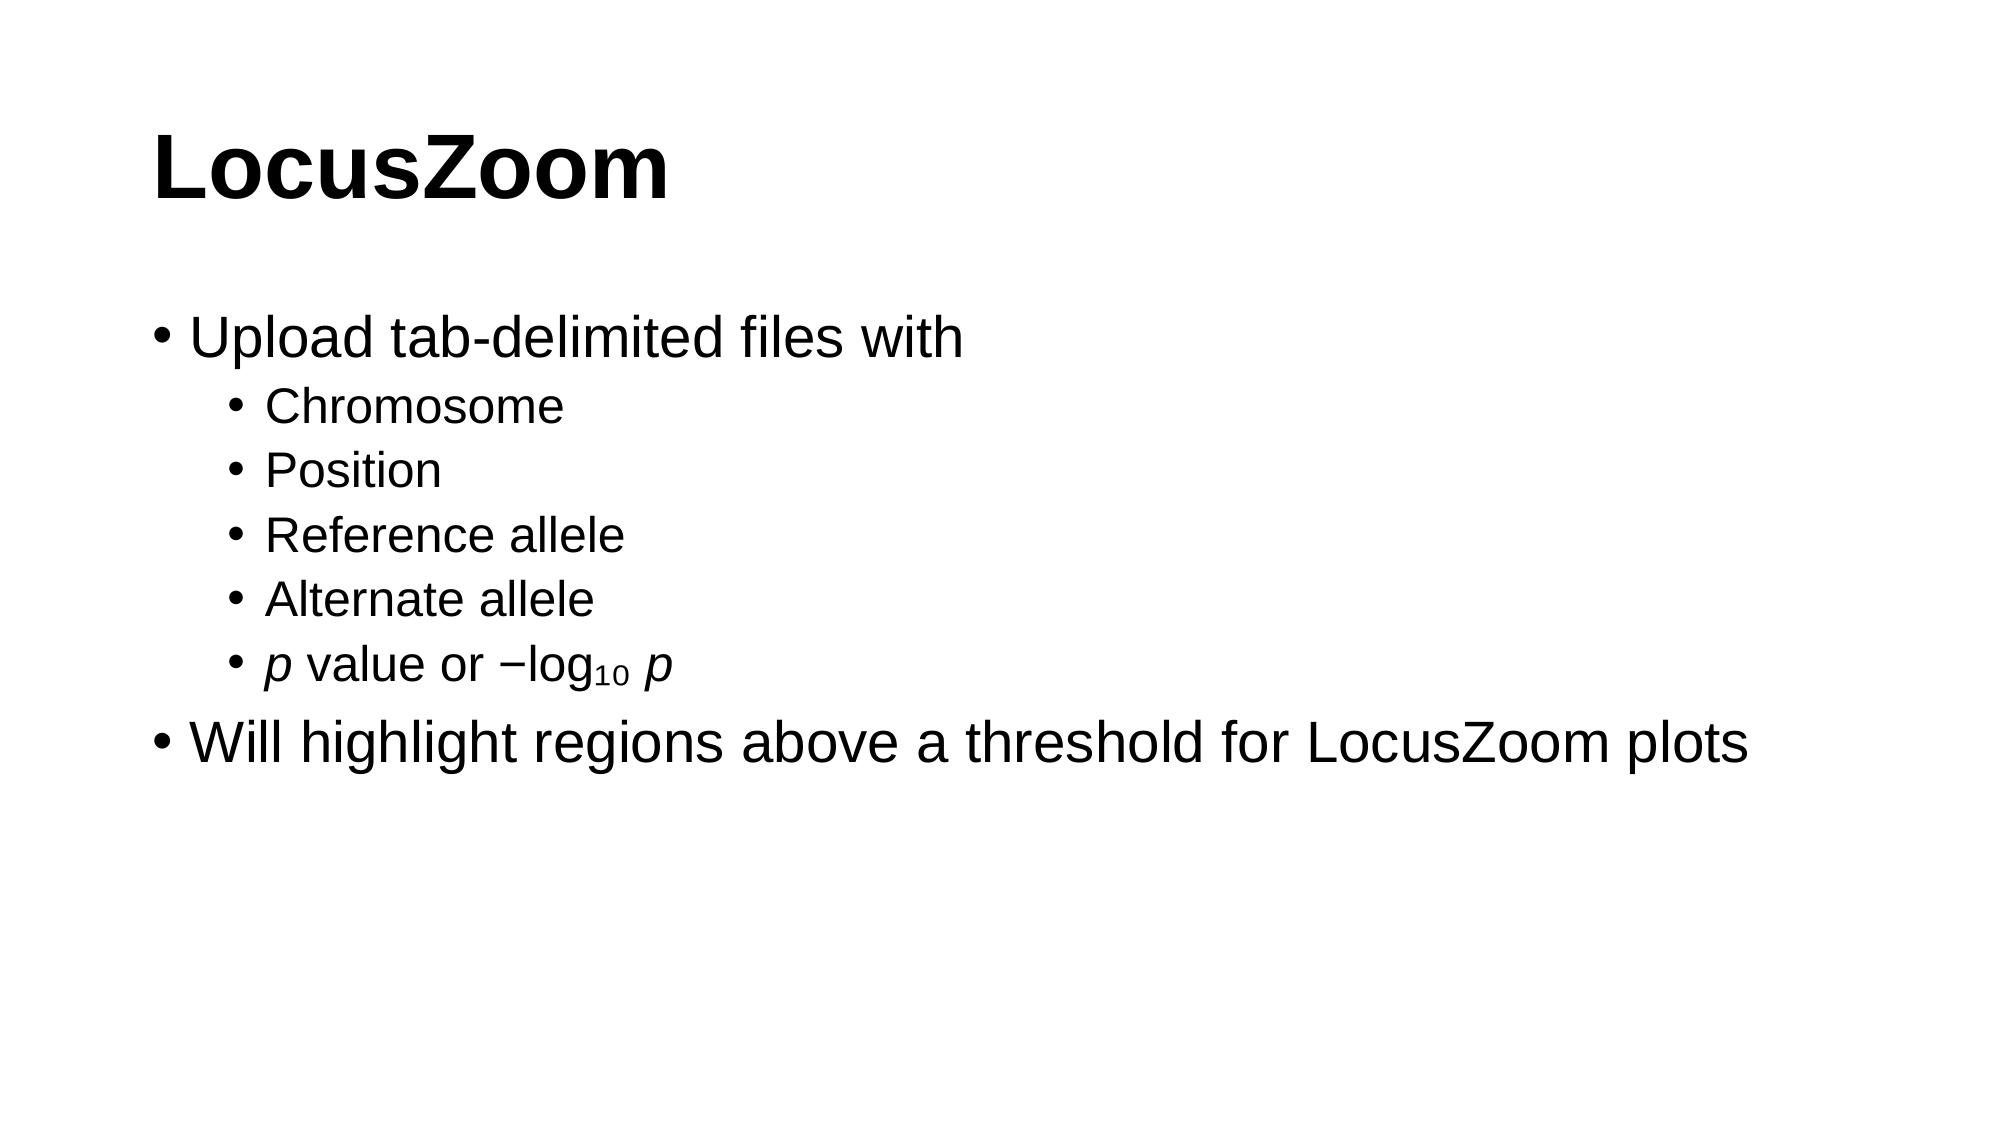

# LocusZoom
Upload tab-delimited files with
Chromosome
Position
Reference allele
Alternate allele
p value or −log₁₀ p
Will highlight regions above a threshold for LocusZoom plots